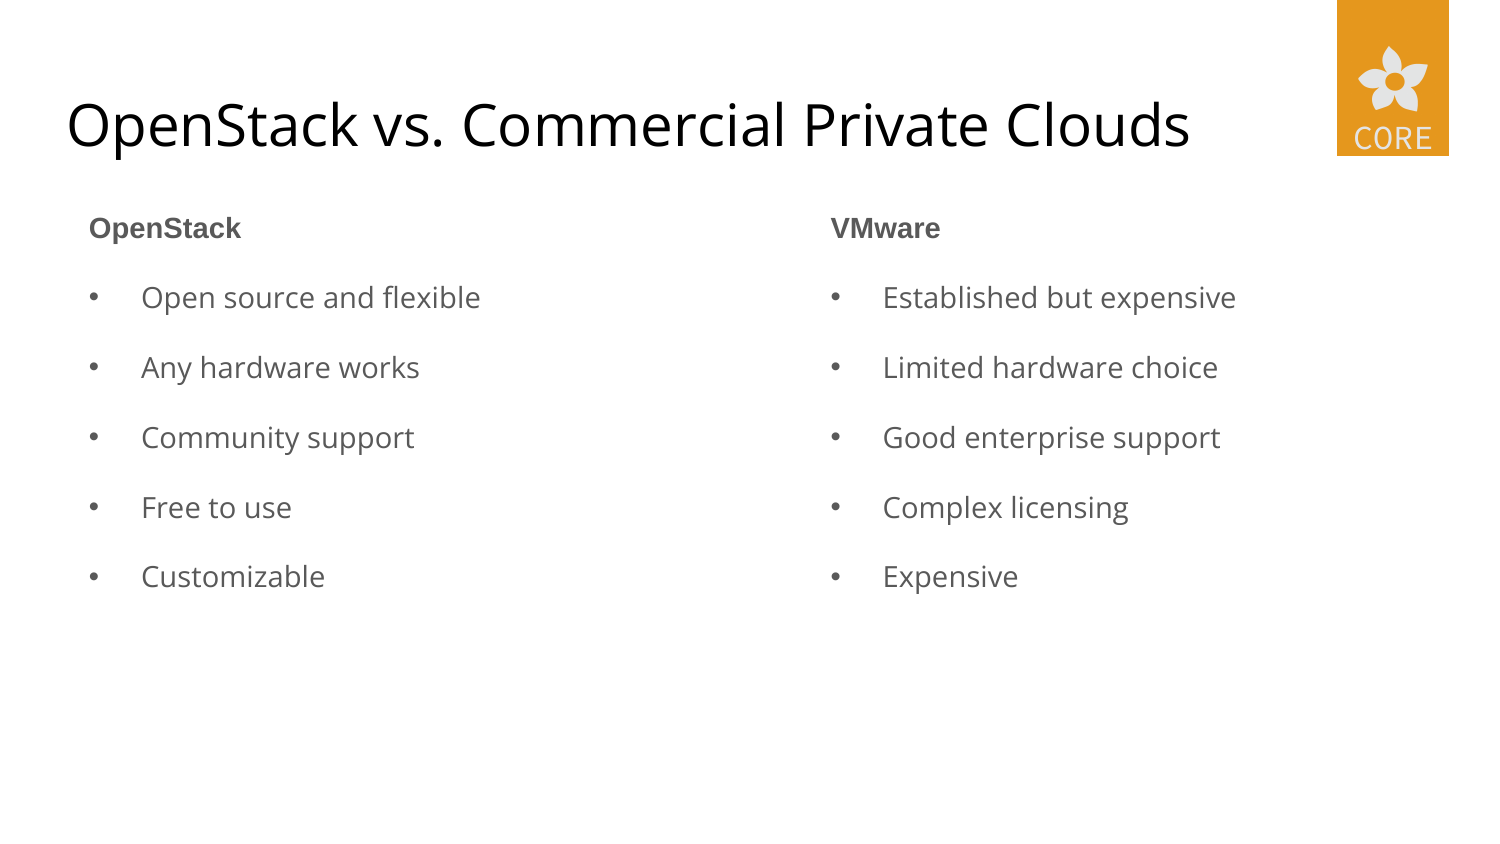

# OpenStack vs. Commercial Private Clouds
OpenStack
Open source and flexible
Any hardware works
Community support
Free to use
Customizable
VMware
Established but expensive
Limited hardware choice
Good enterprise support
Complex licensing
Expensive